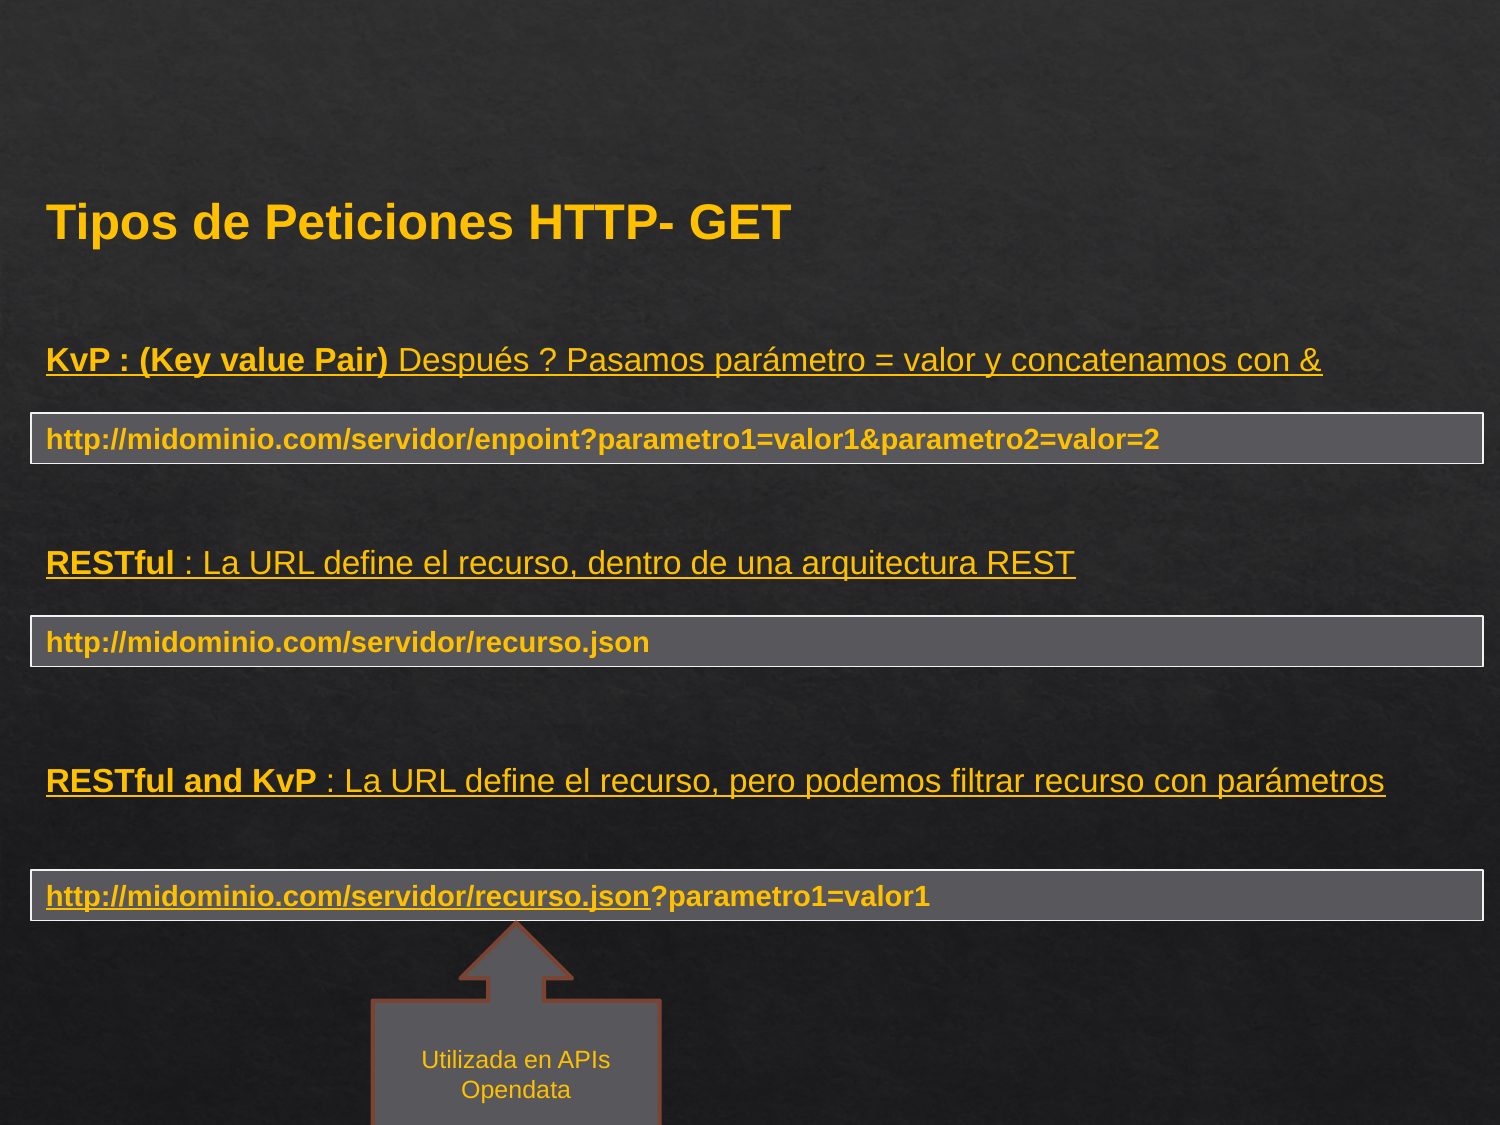

Tipos de Peticiones HTTP- GET
KvP : (Key value Pair) Después ? Pasamos parámetro = valor y concatenamos con &
http://midominio.com/servidor/enpoint?parametro1=valor1&parametro2=valor=2
RESTful : La URL define el recurso, dentro de una arquitectura REST
http://midominio.com/servidor/recurso.json
RESTful and KvP : La URL define el recurso, pero podemos filtrar recurso con parámetros
http://midominio.com/servidor/recurso.json?parametro1=valor1
Utilizada en APIs Opendata